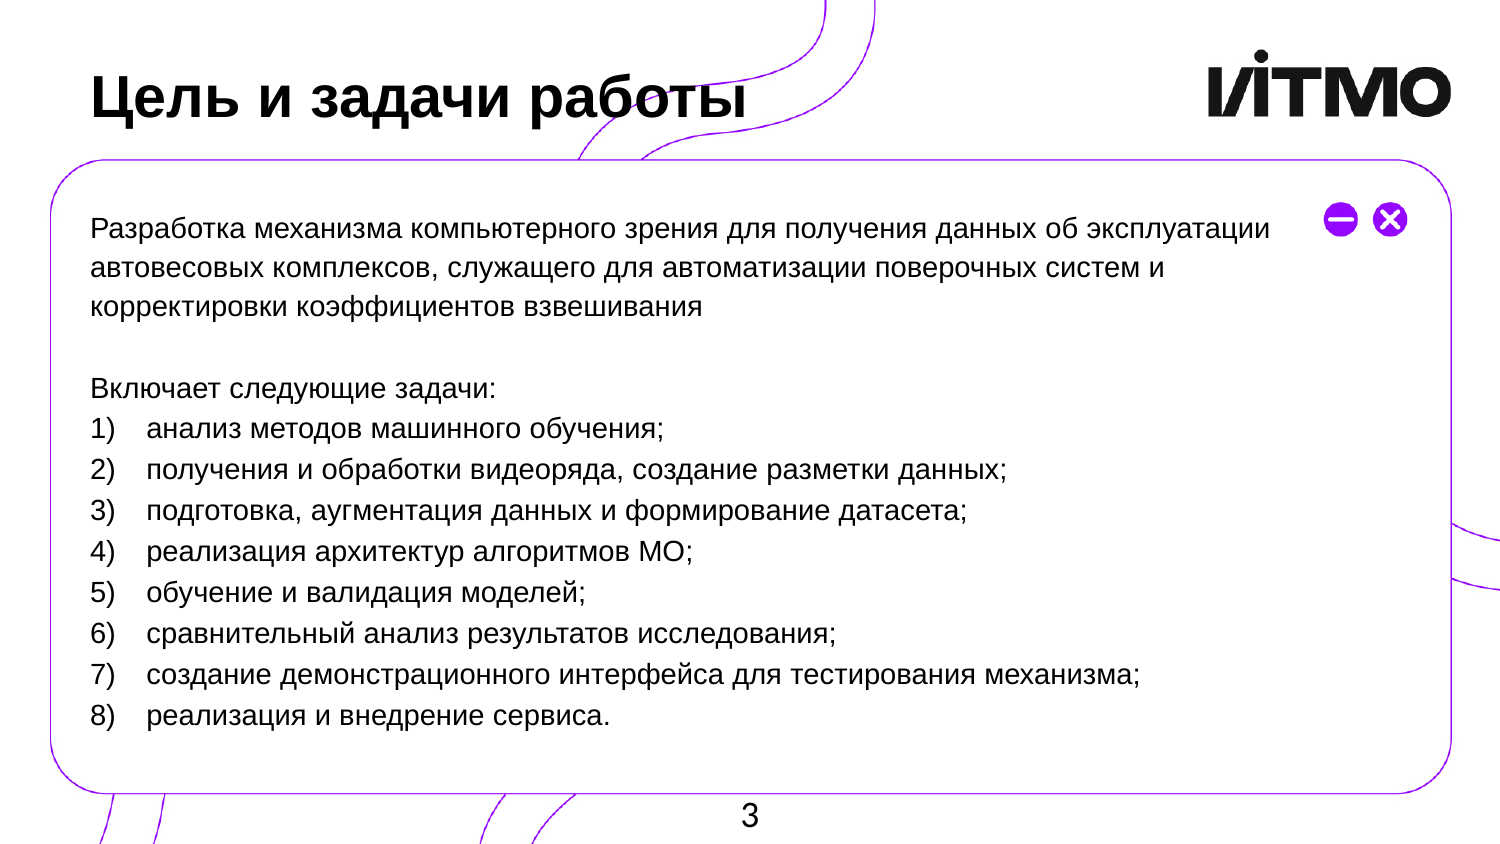

# Цель и задачи работы
Разработка механизма компьютерного зрения для получения данных об эксплуатации автовесовых комплексов, служащего для автоматизации поверочных систем и корректировки коэффициентов взвешивания

Включает следующие задачи:
анализ методов машинного обучения;
получения и обработки видеоряда, создание разметки данных;
подготовка, аугментация данных и формирование датасета;
реализация архитектур алгоритмов МО;
обучение и валидация моделей;
сравнительный анализ результатов исследования;
создание демонстрационного интерфейса для тестирования механизма;
реализация и внедрение сервиса.
3